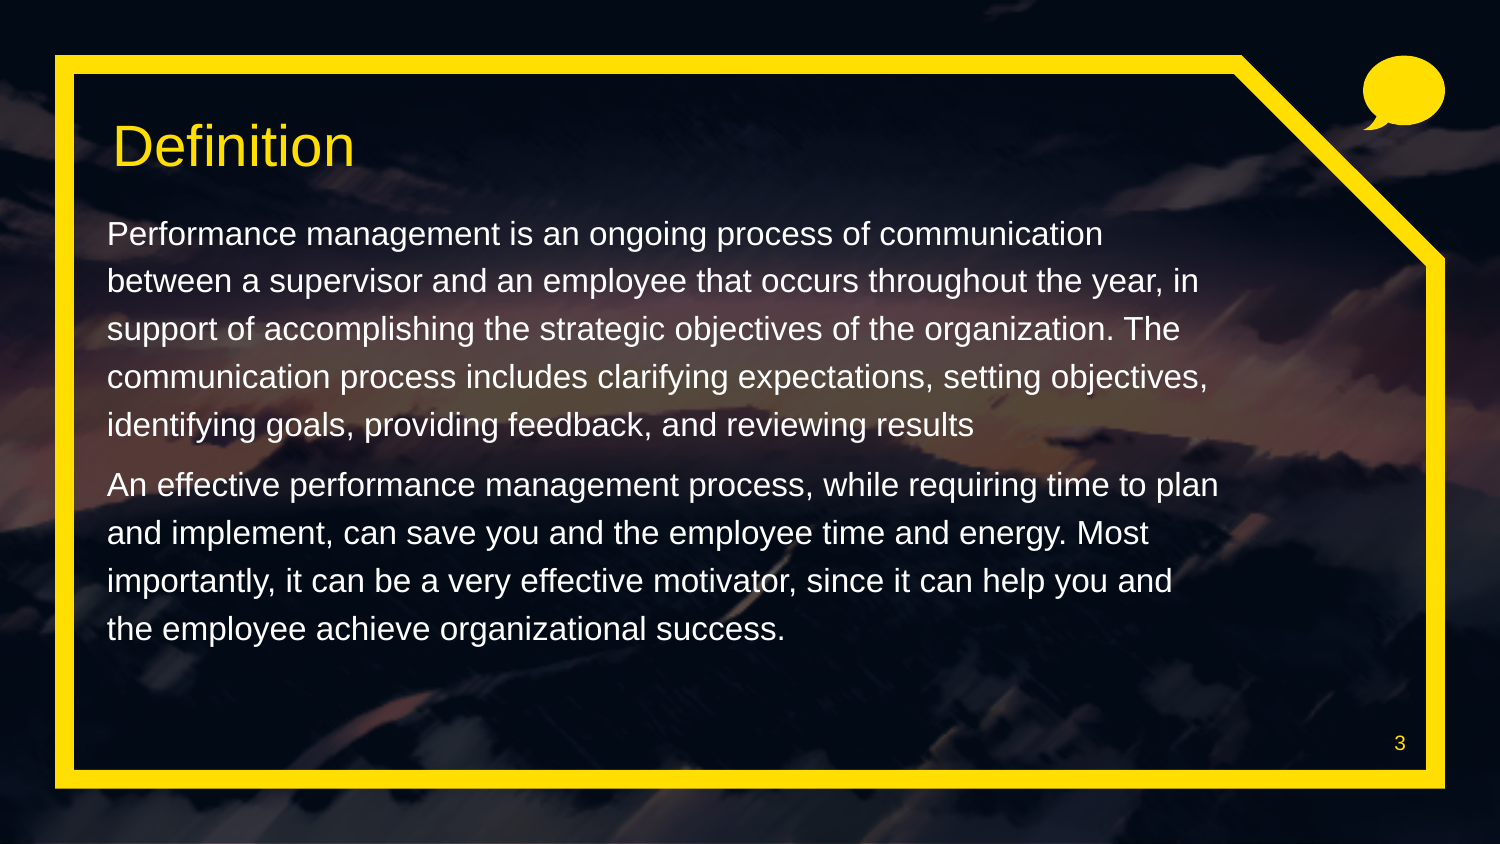

Definition
Performance management is an ongoing process of communication between a supervisor and an employee that occurs throughout the year, in support of accomplishing the strategic objectives of the organization. The communication process includes clarifying expectations, setting objectives, identifying goals, providing feedback, and reviewing results
An effective performance management process, while requiring time to plan and implement, can save you and the employee time and energy. Most importantly, it can be a very effective motivator, since it can help you and the employee achieve organizational success.

3